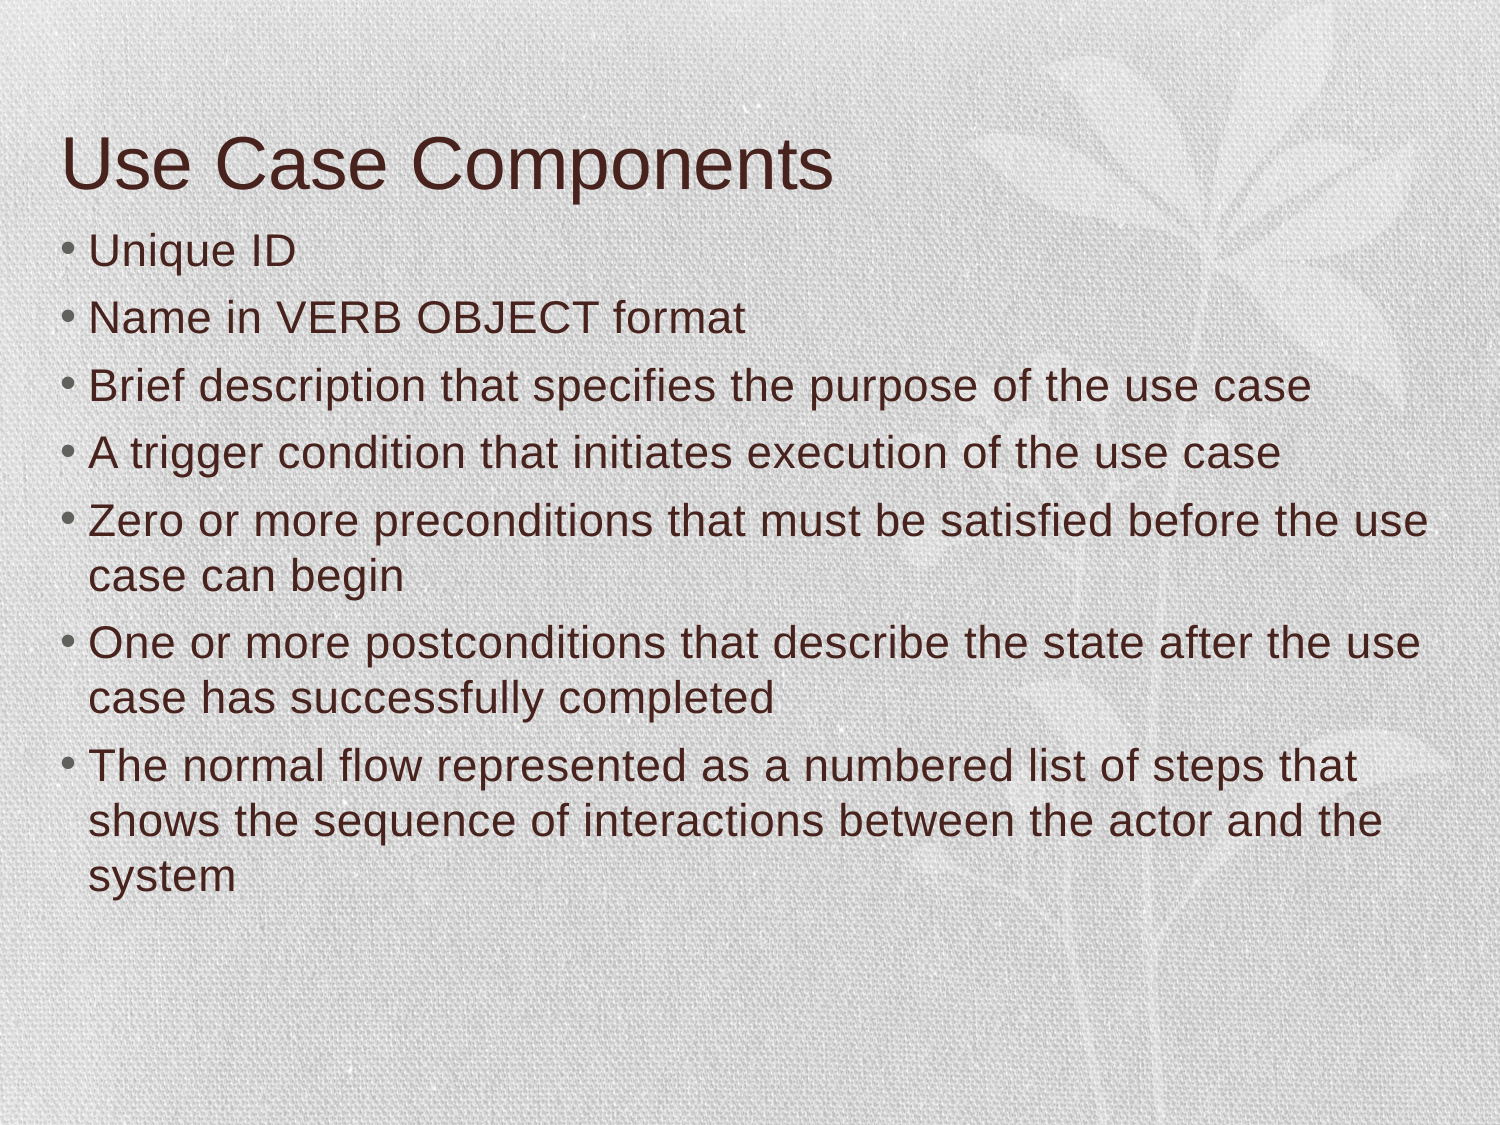

# Use Case Components
Unique ID
Name in VERB OBJECT format
Brief description that specifies the purpose of the use case
A trigger condition that initiates execution of the use case
Zero or more preconditions that must be satisfied before the use case can begin
One or more postconditions that describe the state after the use case has successfully completed
The normal flow represented as a numbered list of steps that shows the sequence of interactions between the actor and the system